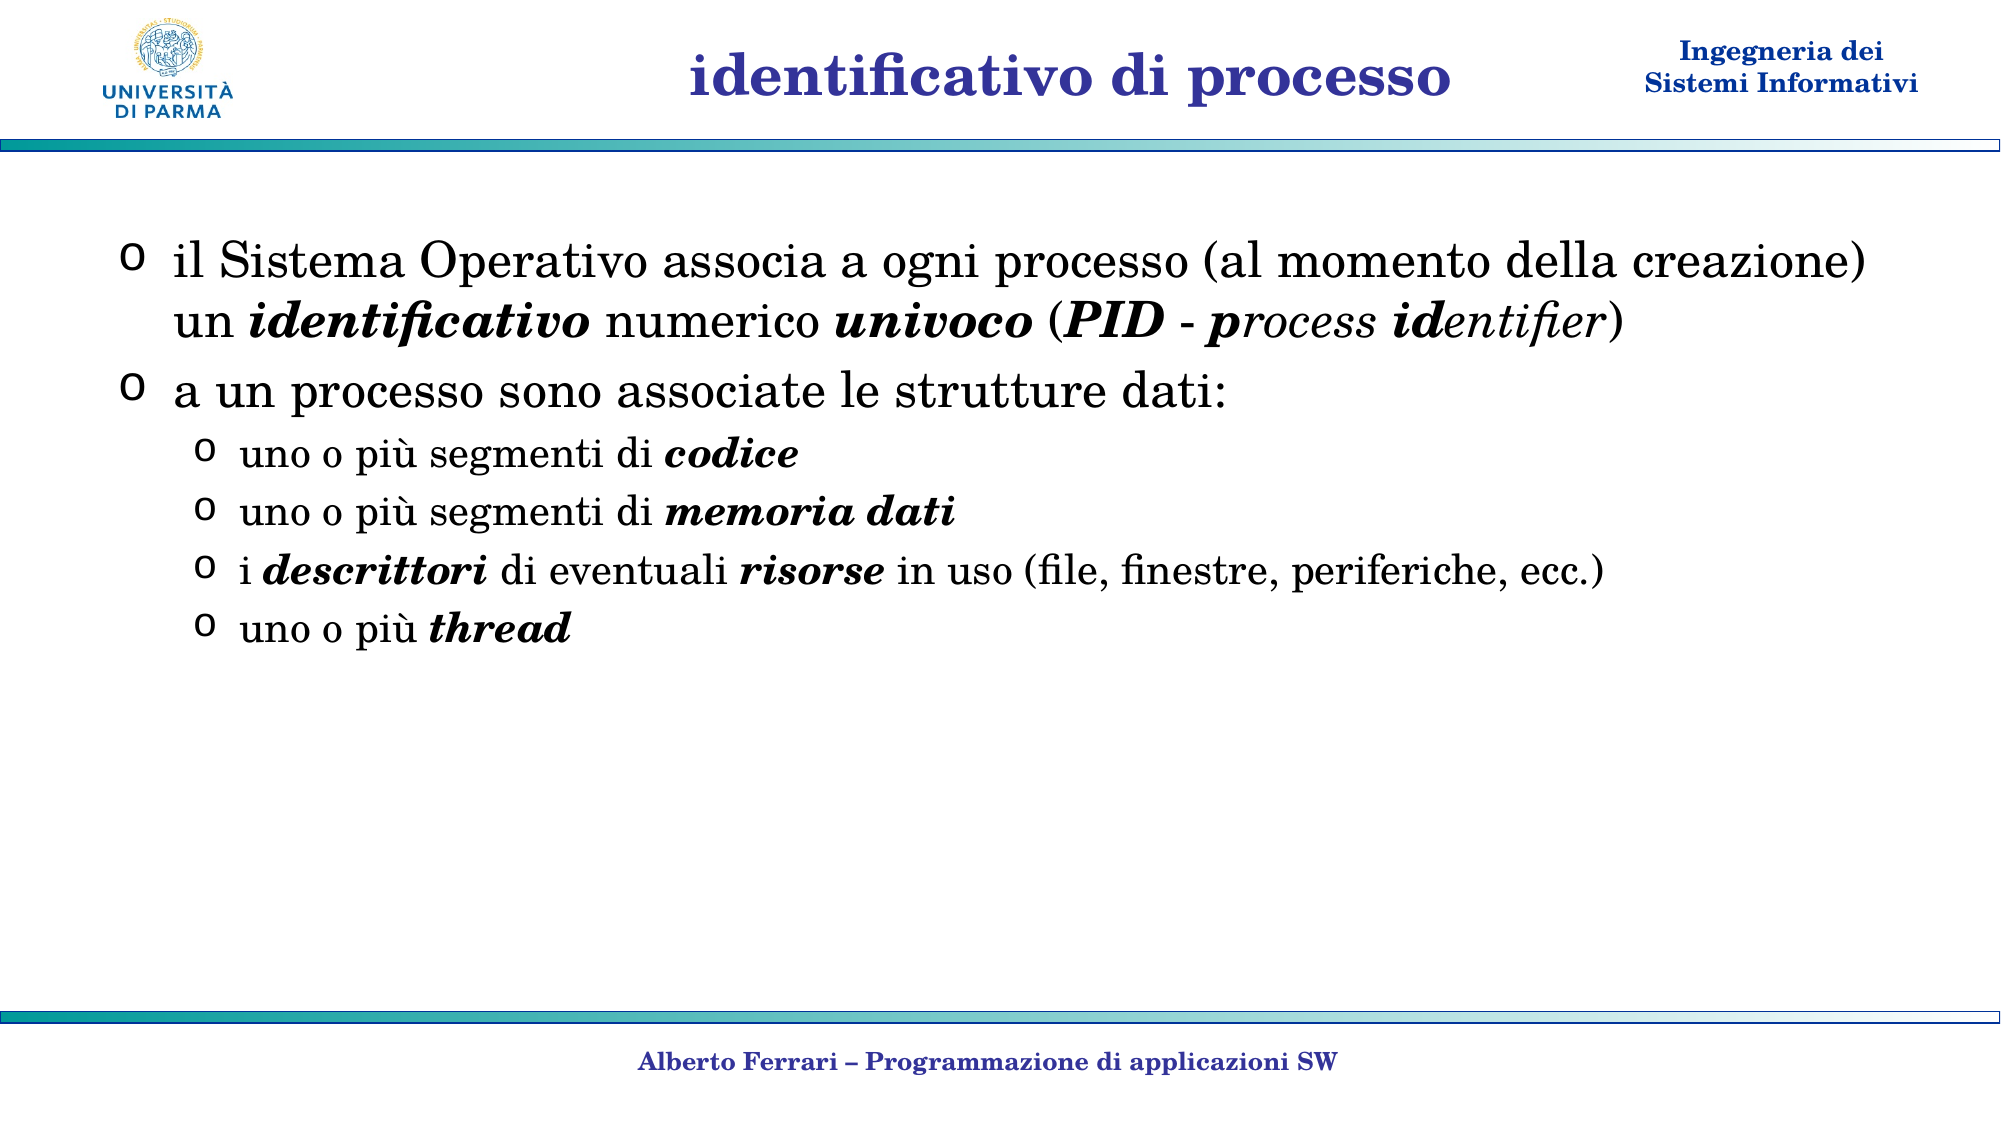

# identificativo di processo
il Sistema Operativo associa a ogni processo (al momento della creazione) un identificativo numerico univoco (PID - process identifier)
a un processo sono associate le strutture dati:
uno o più segmenti di codice
uno o più segmenti di memoria dati
i descrittori di eventuali risorse in uso (file, finestre, periferiche, ecc.)
uno o più thread

Alberto Ferrari – Programmazione di applicazioni SW